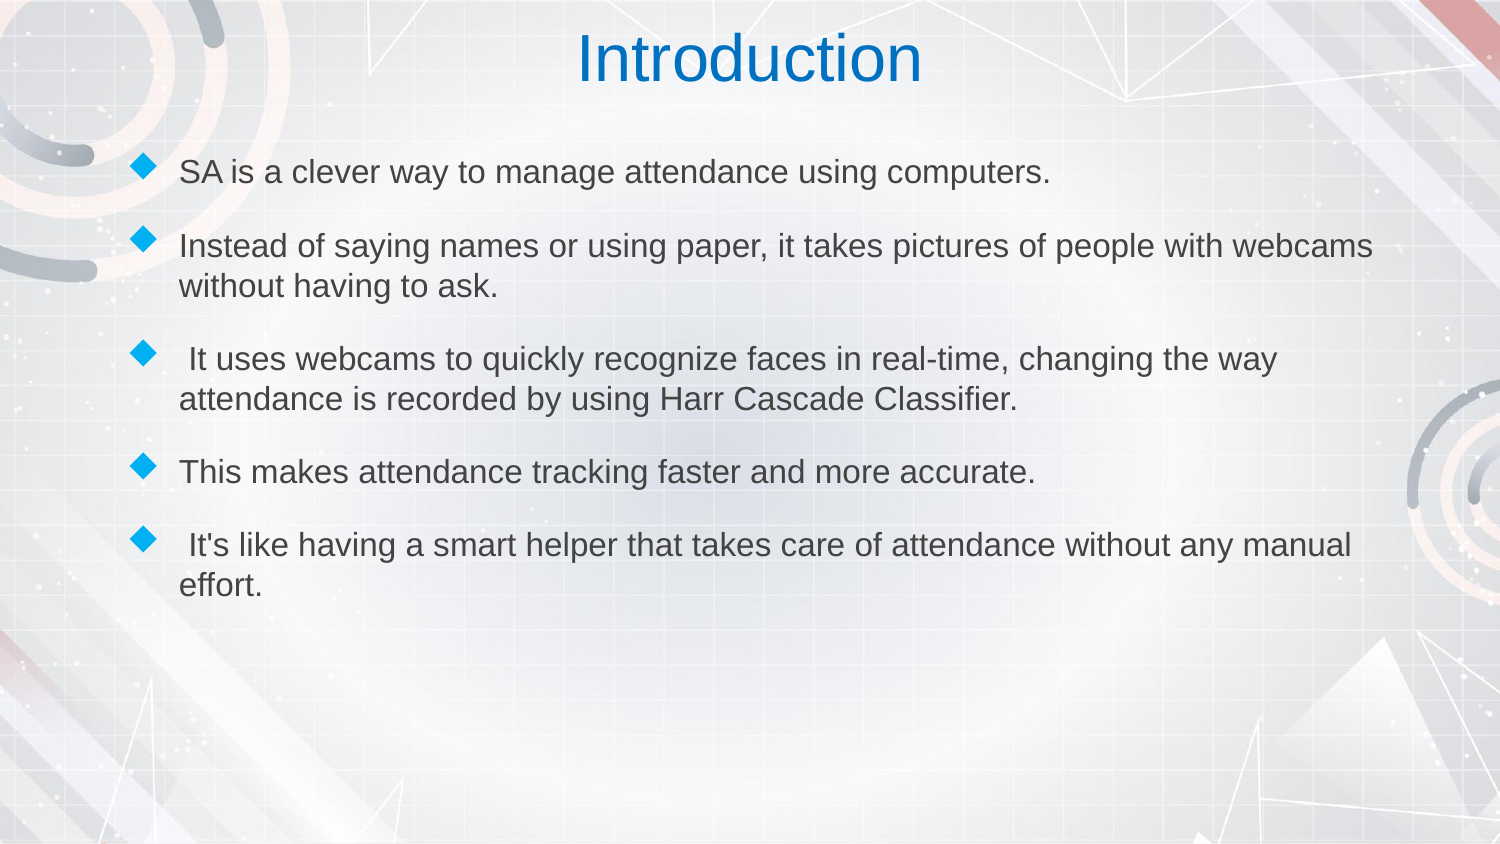

# Introduction
SA is a clever way to manage attendance using computers.
Instead of saying names or using paper, it takes pictures of people with webcams without having to ask.
 It uses webcams to quickly recognize faces in real-time, changing the way attendance is recorded by using Harr Cascade Classifier.
This makes attendance tracking faster and more accurate.
 It's like having a smart helper that takes care of attendance without any manual effort.